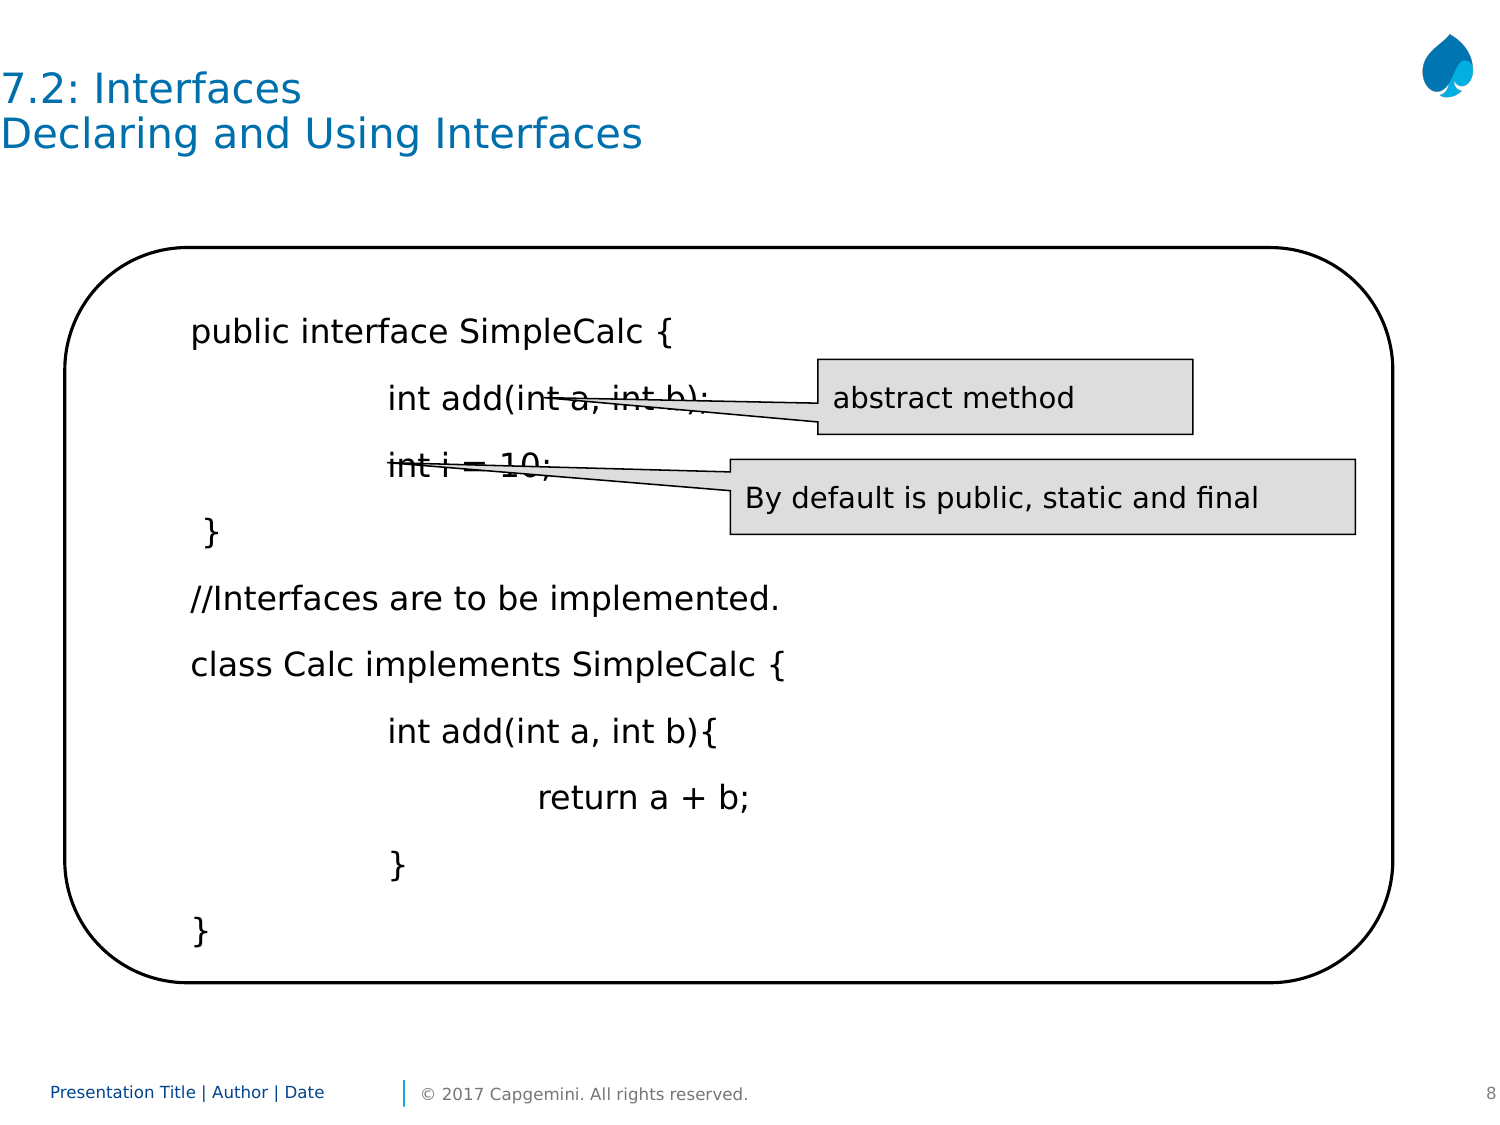

7.2: Interfaces
Declaring and Using Interfaces
public interface SimpleCalc {
 		int add(int a, int b);
 		int i = 10;
 }
//Interfaces are to be implemented.
class Calc implements SimpleCalc {
		int add(int a, int b){
			return a + b;
		}
}
abstract method
By default is public, static and final